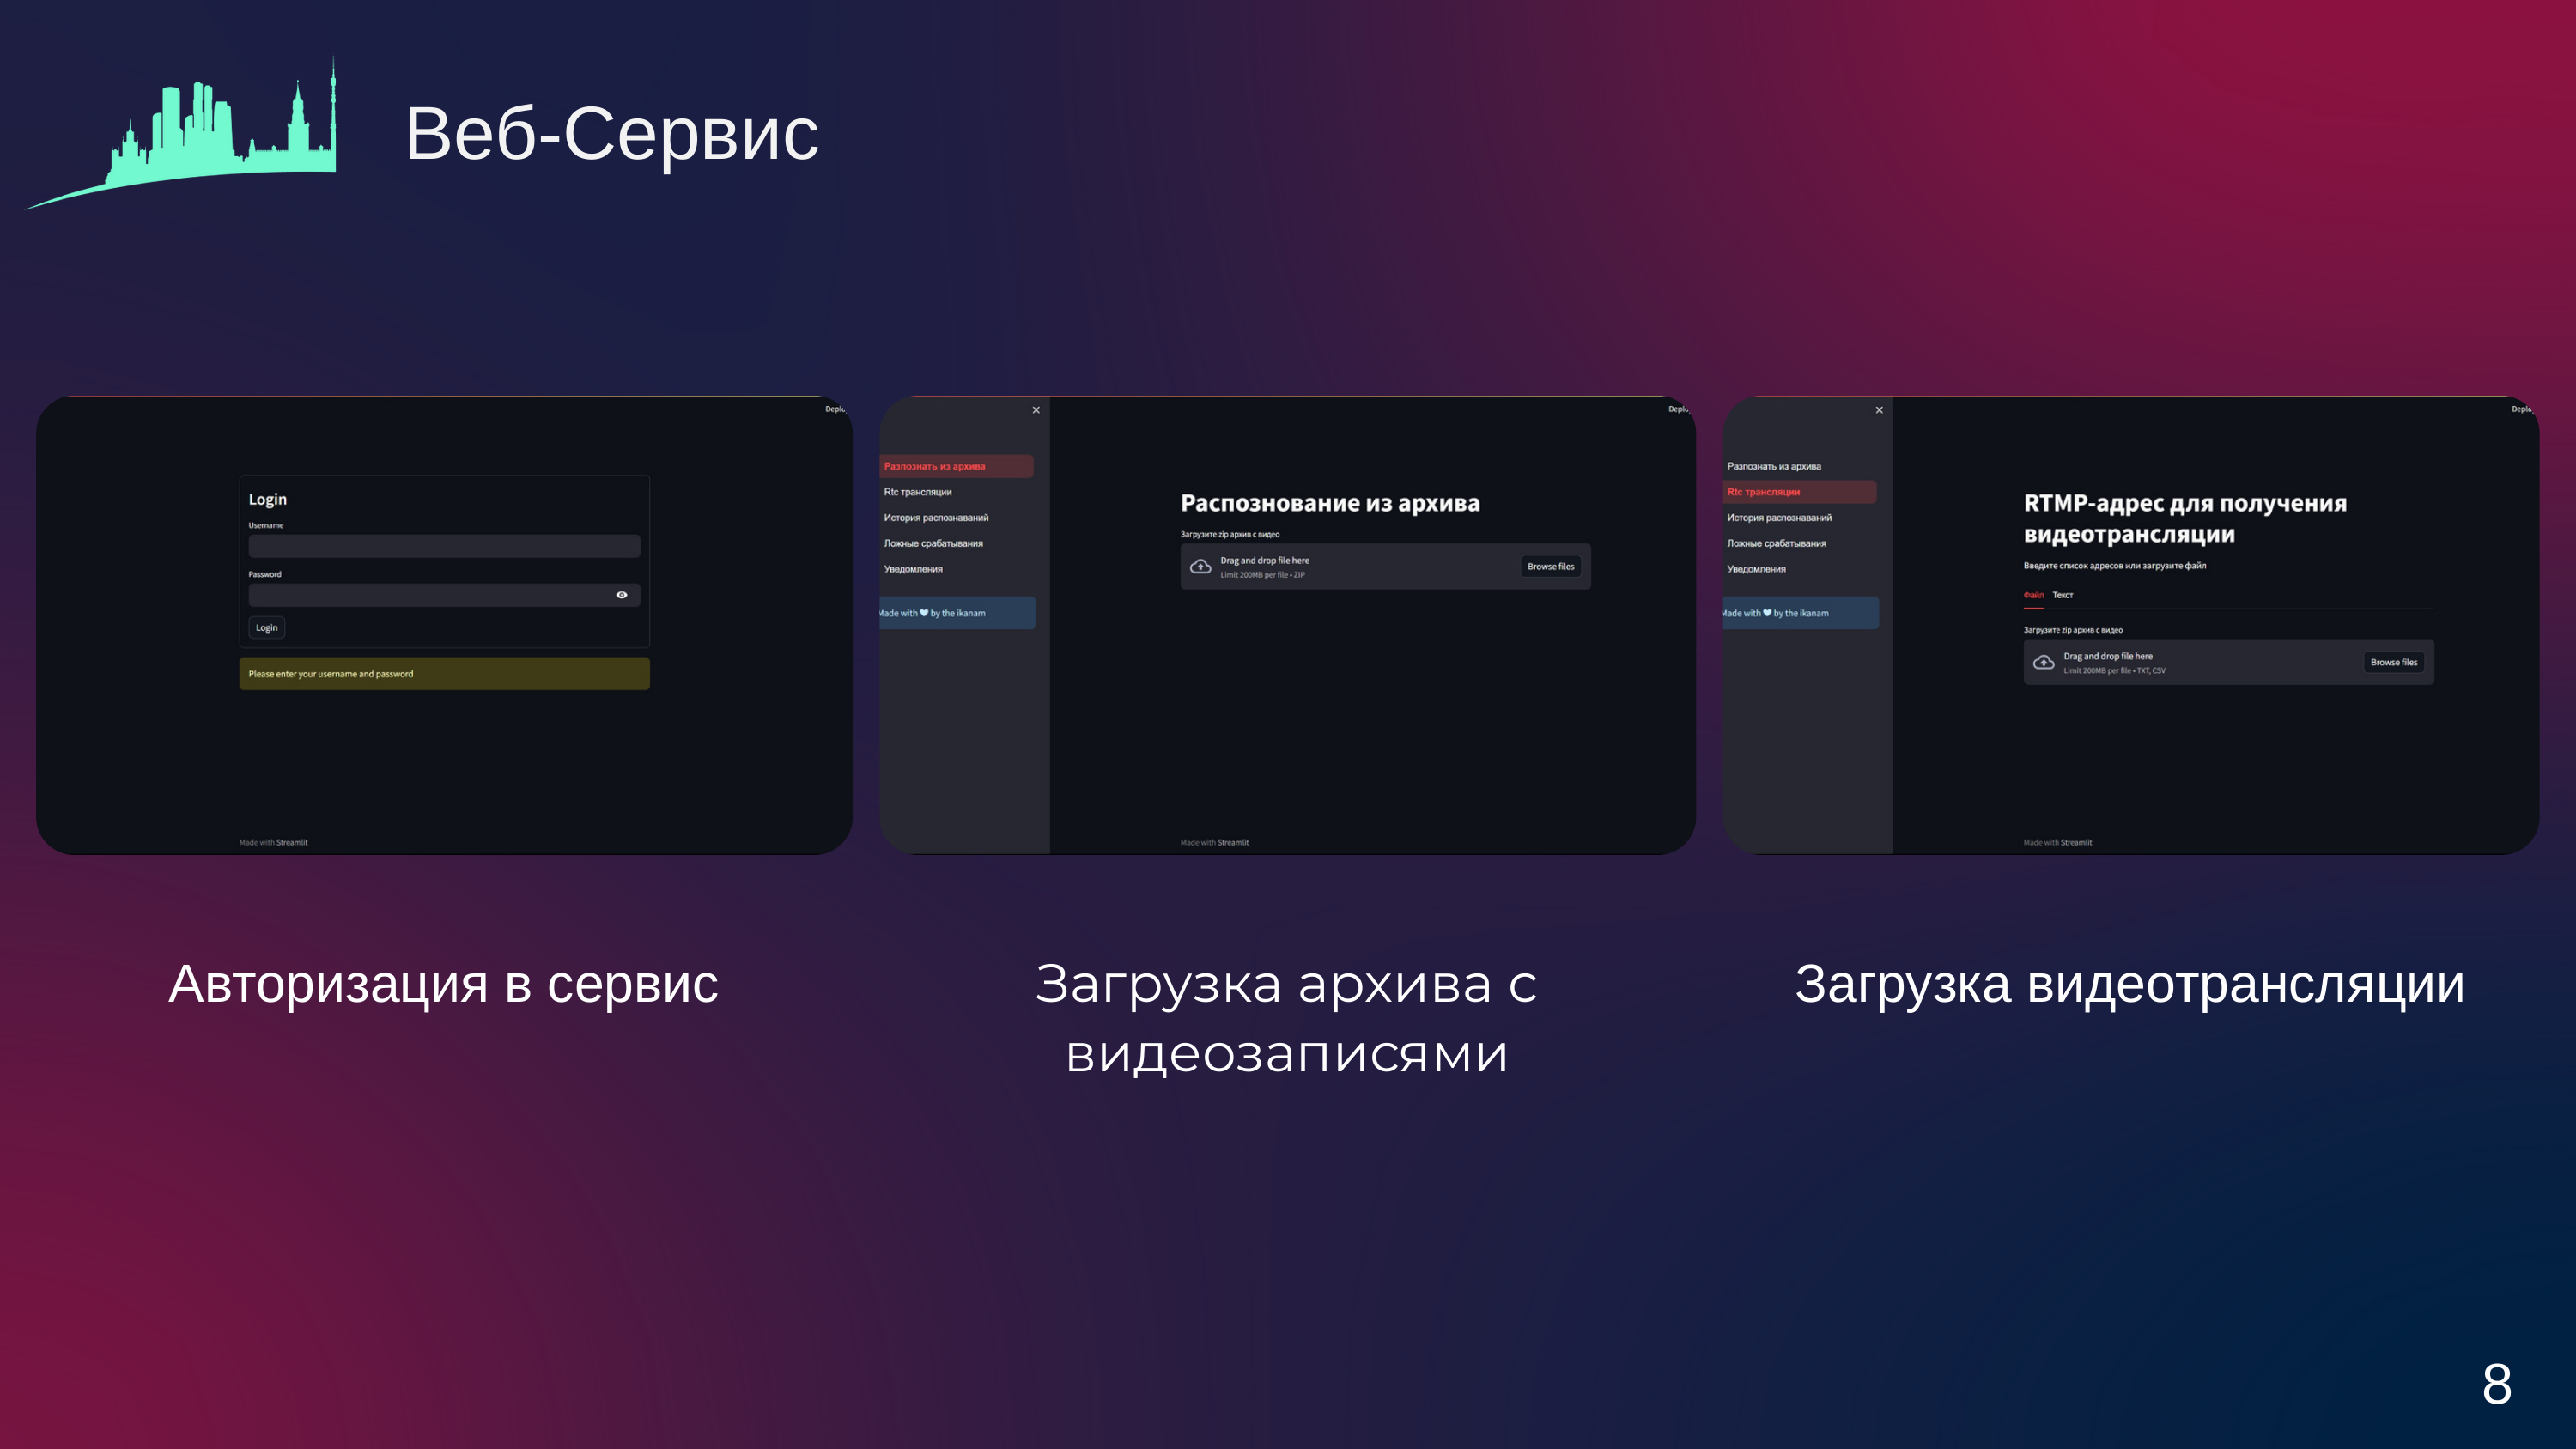

Веб-Сервис

Авторизация в сервис

Загрузка архива с видеозаписями

Загрузка видеотрансляции

8